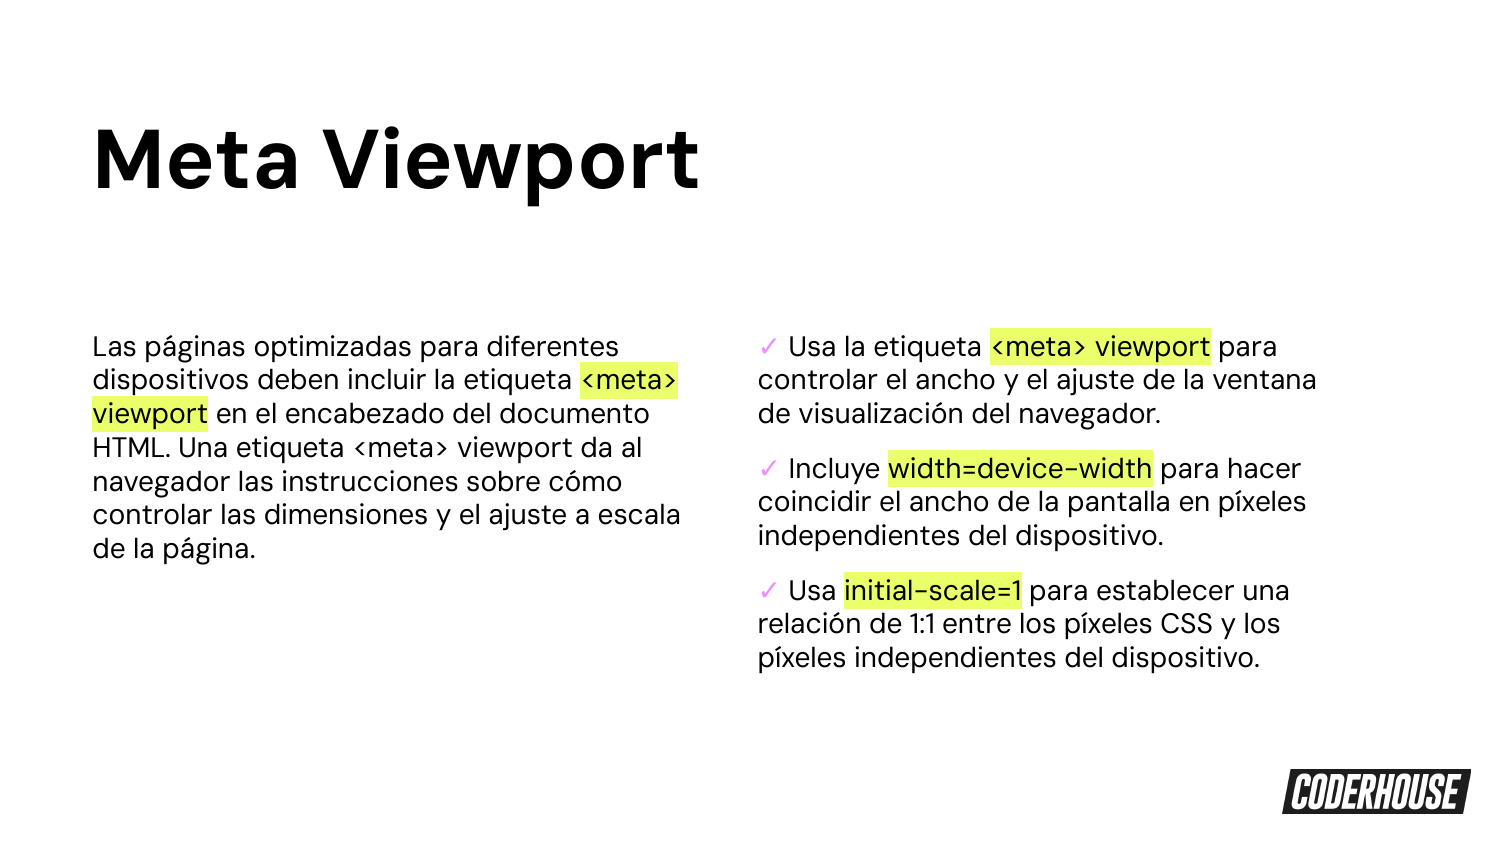

Meta Viewport
Las páginas optimizadas para diferentes dispositivos deben incluir la etiqueta <meta> viewport en el encabezado del documento HTML. Una etiqueta <meta> viewport da al navegador las instrucciones sobre cómo controlar las dimensiones y el ajuste a escala de la página.
✓ Usa la etiqueta <meta> viewport para controlar el ancho y el ajuste de la ventana de visualización del navegador.
✓ Incluye width=device-width para hacer coincidir el ancho de la pantalla en píxeles independientes del dispositivo.
✓ Usa initial-scale=1 para establecer una relación de 1:1 entre los píxeles CSS y los píxeles independientes del dispositivo.